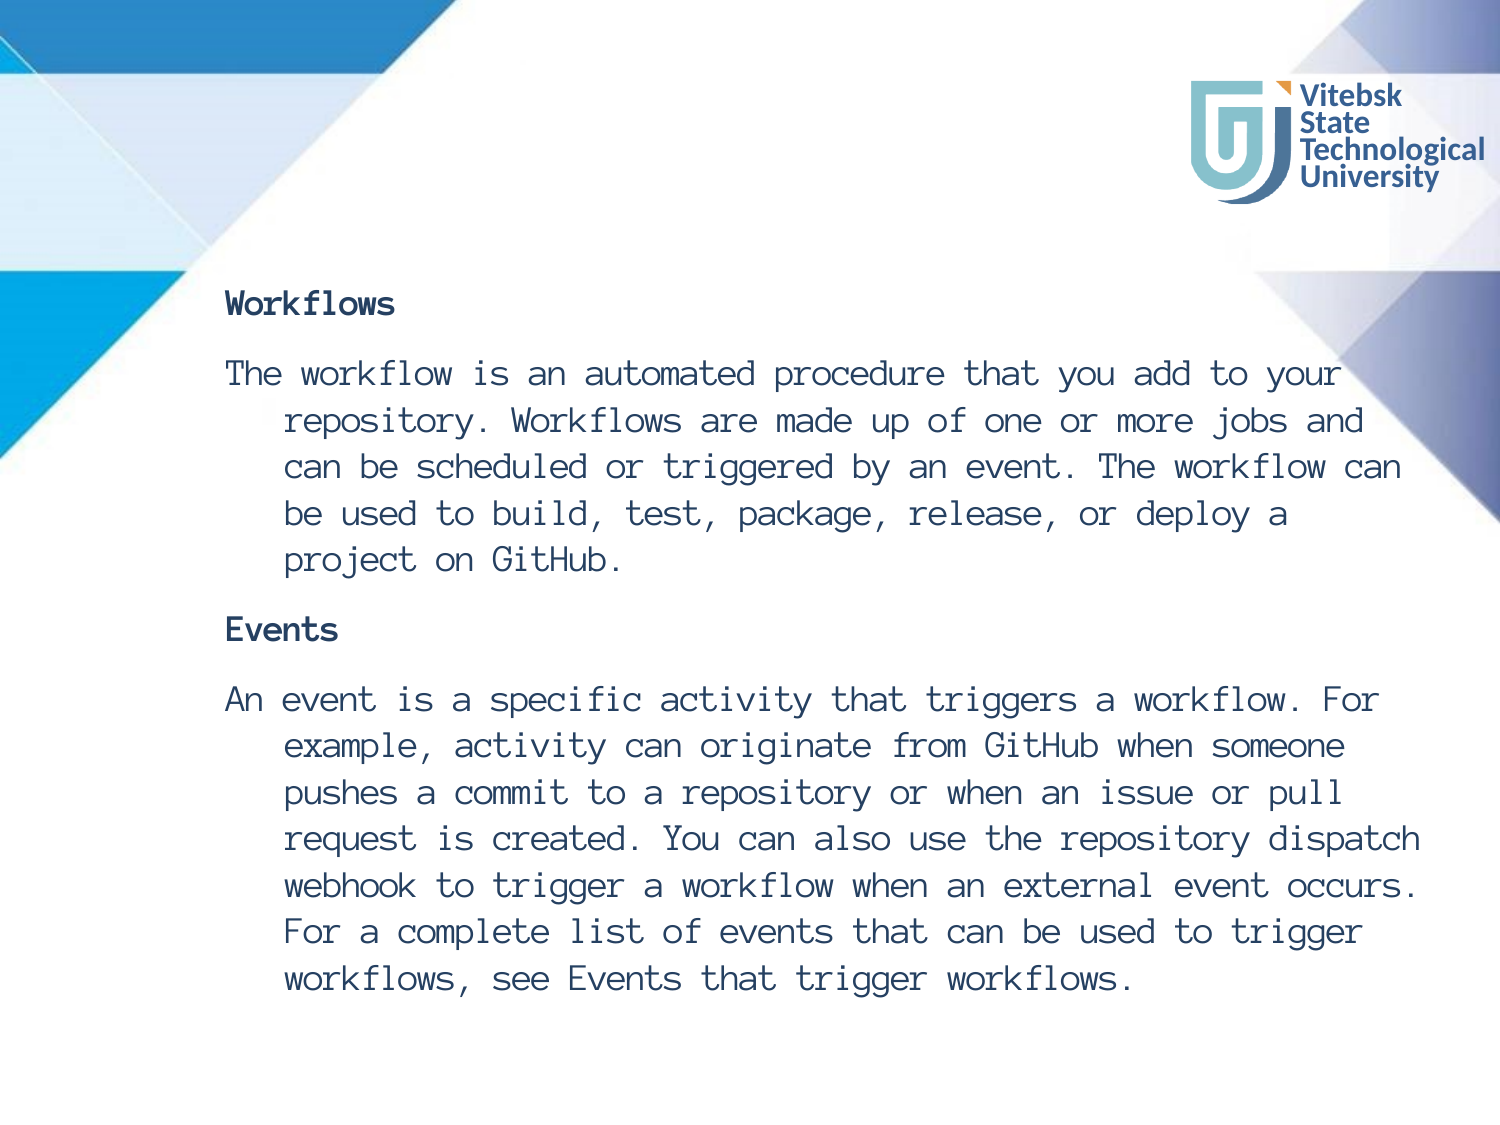

#
Workflows
The workflow is an automated procedure that you add to your repository. Workflows are made up of one or more jobs and can be scheduled or triggered by an event. The workflow can be used to build, test, package, release, or deploy a project on GitHub.
Events
An event is a specific activity that triggers a workflow. For example, activity can originate from GitHub when someone pushes a commit to a repository or when an issue or pull request is created. You can also use the repository dispatch webhook to trigger a workflow when an external event occurs. For a complete list of events that can be used to trigger workflows, see Events that trigger workflows.